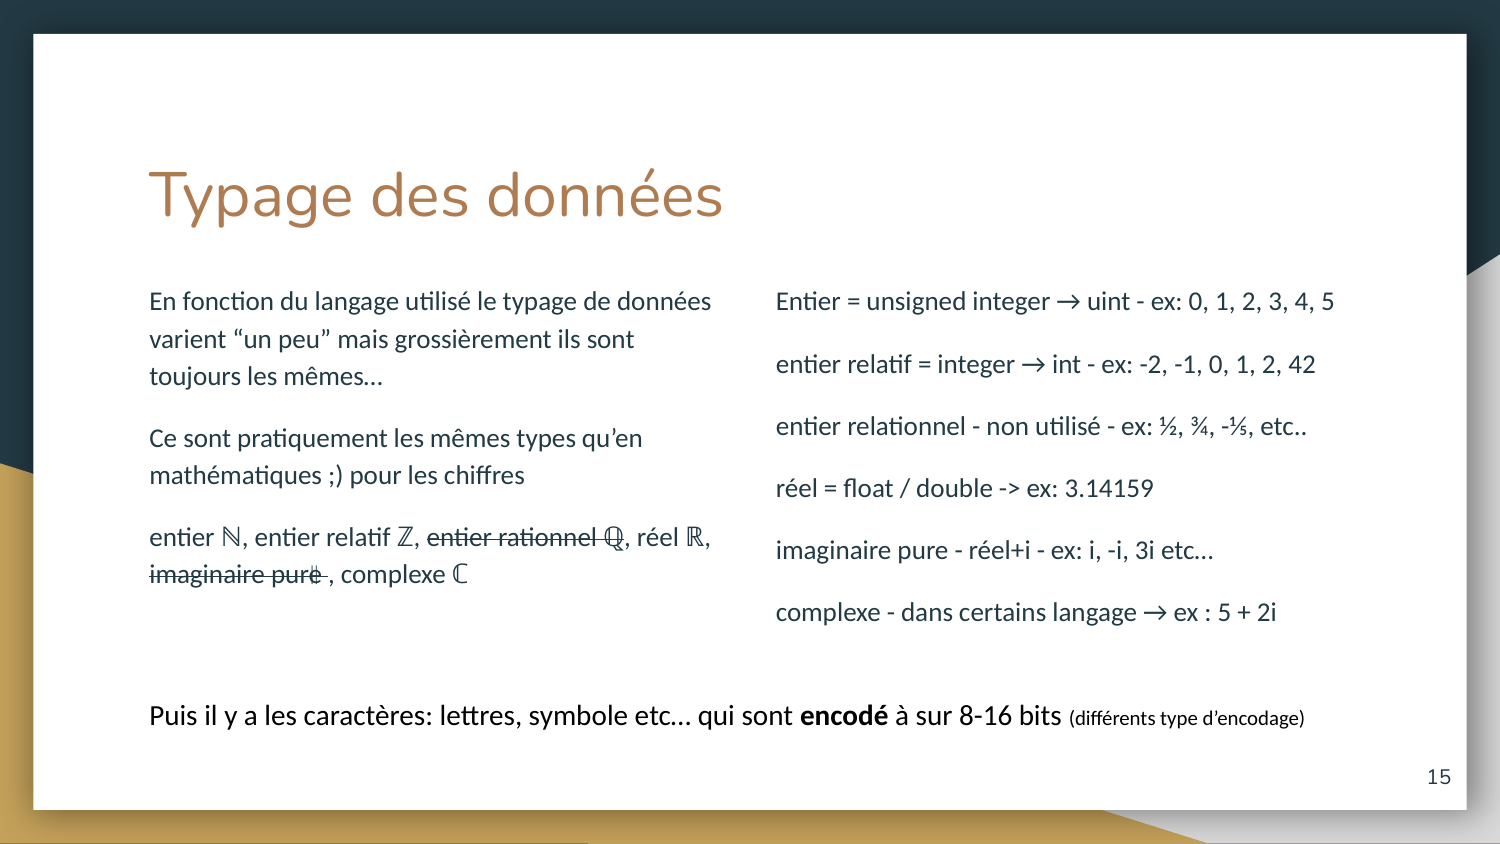

# Typage des données
En fonction du langage utilisé le typage de données varient “un peu” mais grossièrement ils sont toujours les mêmes…
Ce sont pratiquement les mêmes types qu’en mathématiques ;) pour les chiffres
entier ℕ, entier relatif ℤ, entier rationnel ℚ, réel ℝ, imaginaire pure 𝄥, complexe ℂ
Entier = unsigned integer → uint - ex: 0, 1, 2, 3, 4, 5
entier relatif = integer → int - ex: -2, -1, 0, 1, 2, 42
entier relationnel - non utilisé - ex: ½, ¾, -⅕, etc..
réel = float / double -> ex: 3.14159
imaginaire pure - réel+i - ex: i, -i, 3i etc…
complexe - dans certains langage → ex : 5 + 2i
Puis il y a les caractères: lettres, symbole etc… qui sont encodé à sur 8-16 bits (différents type d’encodage)
15